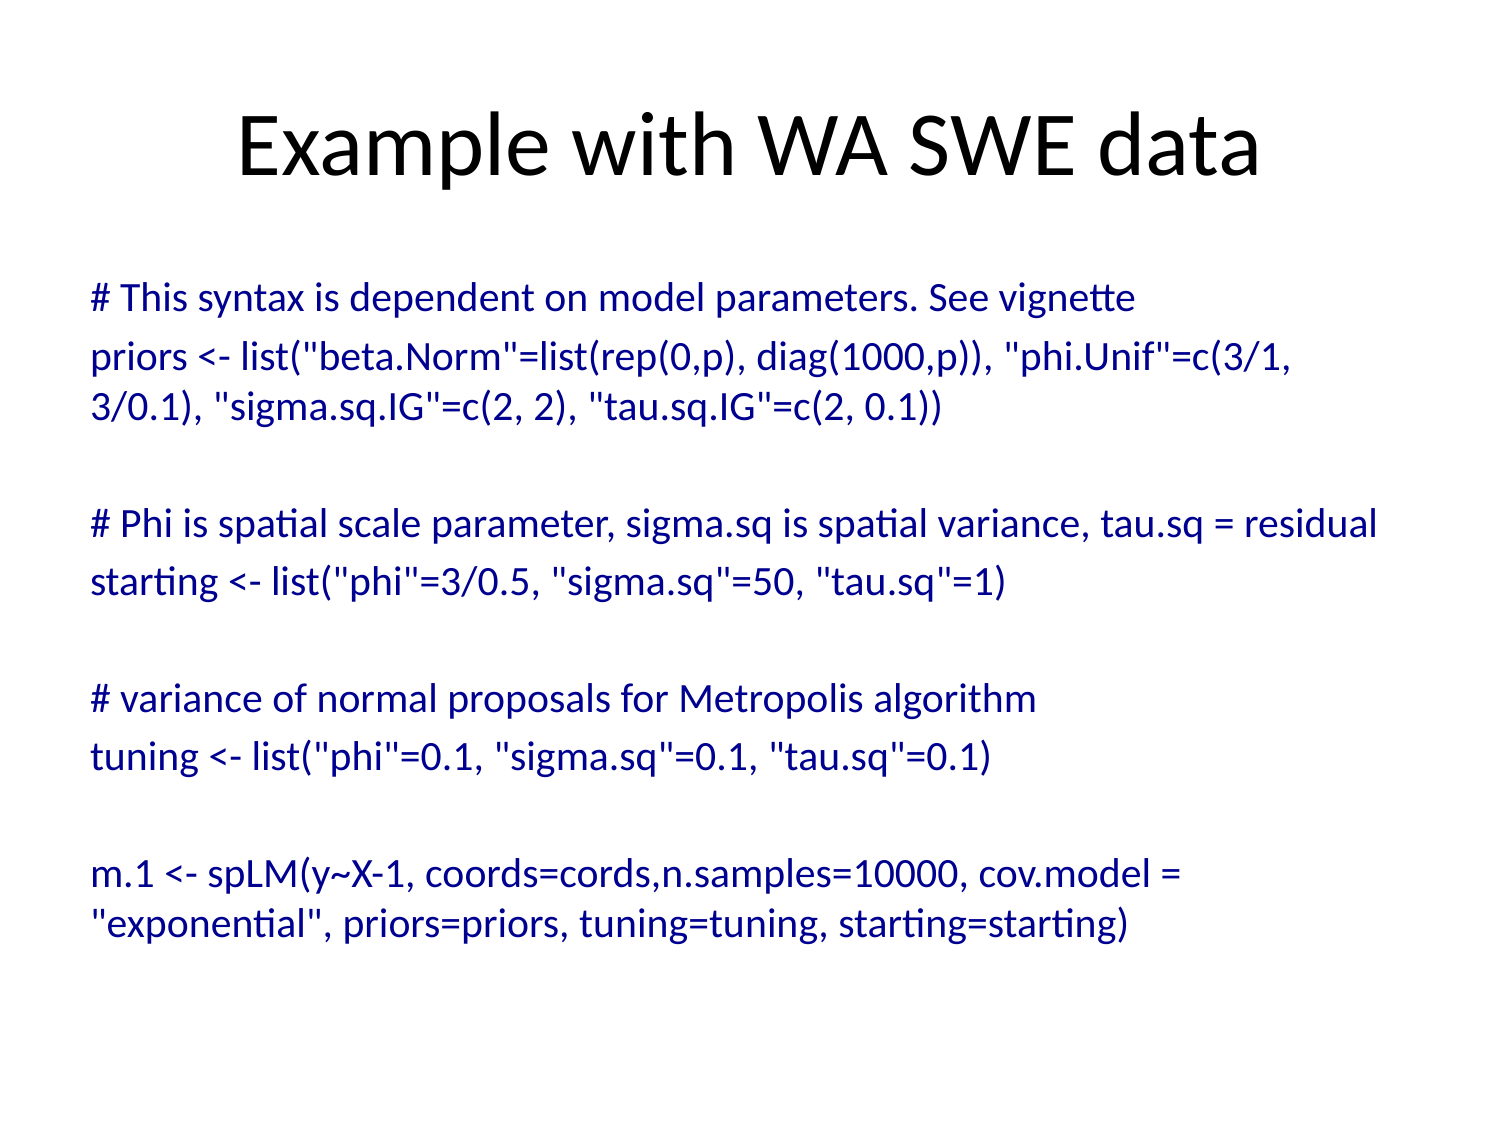

# Example with WA SWE data
# This syntax is dependent on model parameters. See vignette
priors <- list("beta.Norm"=list(rep(0,p), diag(1000,p)), "phi.Unif"=c(3/1, 3/0.1), "sigma.sq.IG"=c(2, 2), "tau.sq.IG"=c(2, 0.1))

# Phi is spatial scale parameter, sigma.sq is spatial variance, tau.sq = residual
starting <- list("phi"=3/0.5, "sigma.sq"=50, "tau.sq"=1)

# variance of normal proposals for Metropolis algorithm
tuning <- list("phi"=0.1, "sigma.sq"=0.1, "tau.sq"=0.1)

m.1 <- spLM(y~X-1, coords=cords,n.samples=10000, cov.model = "exponential", priors=priors, tuning=tuning, starting=starting)